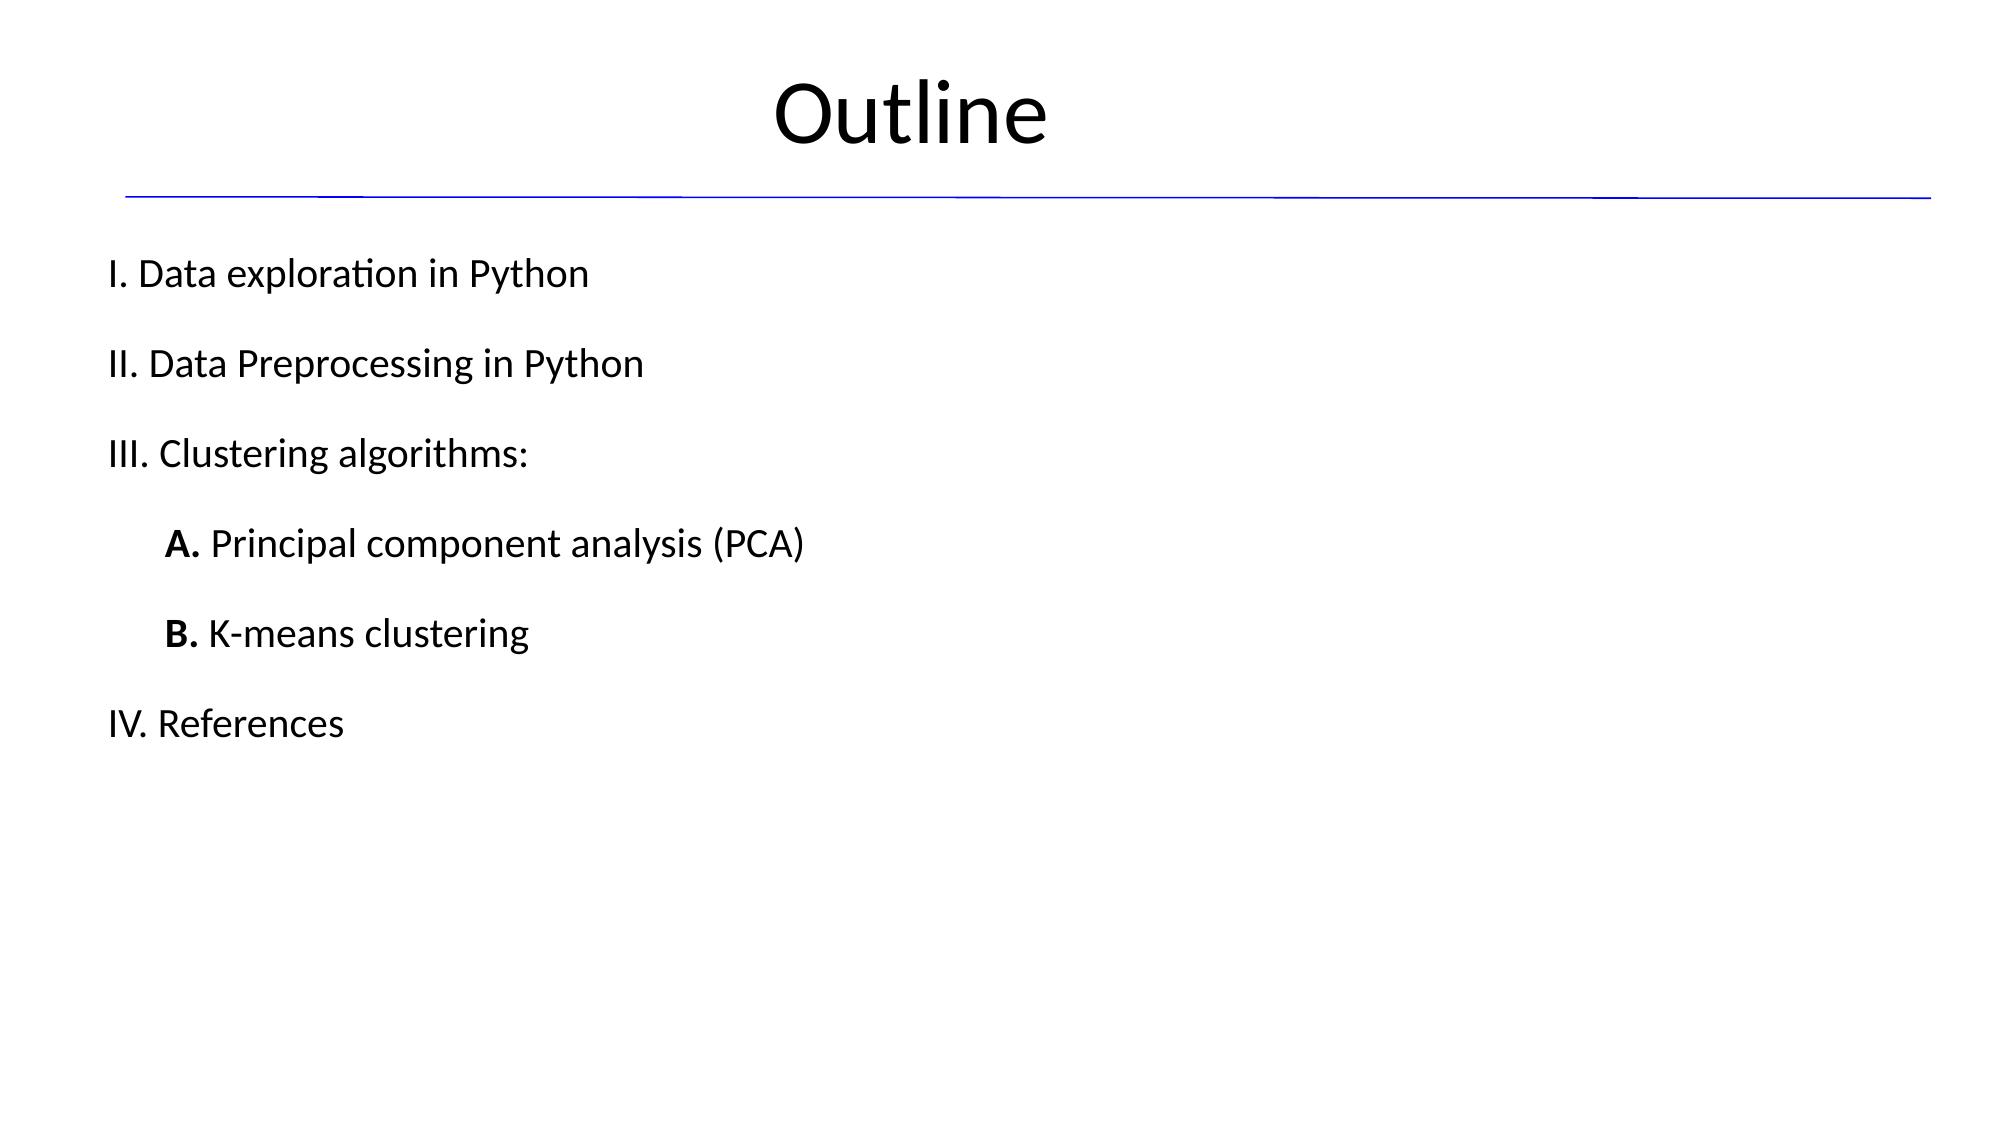

# Outline
I. Data exploration in Python

II. Data Preprocessing in Python

III. Clustering algorithms:

      A. Principal component analysis (PCA)

      B. K-means clustering

IV. References